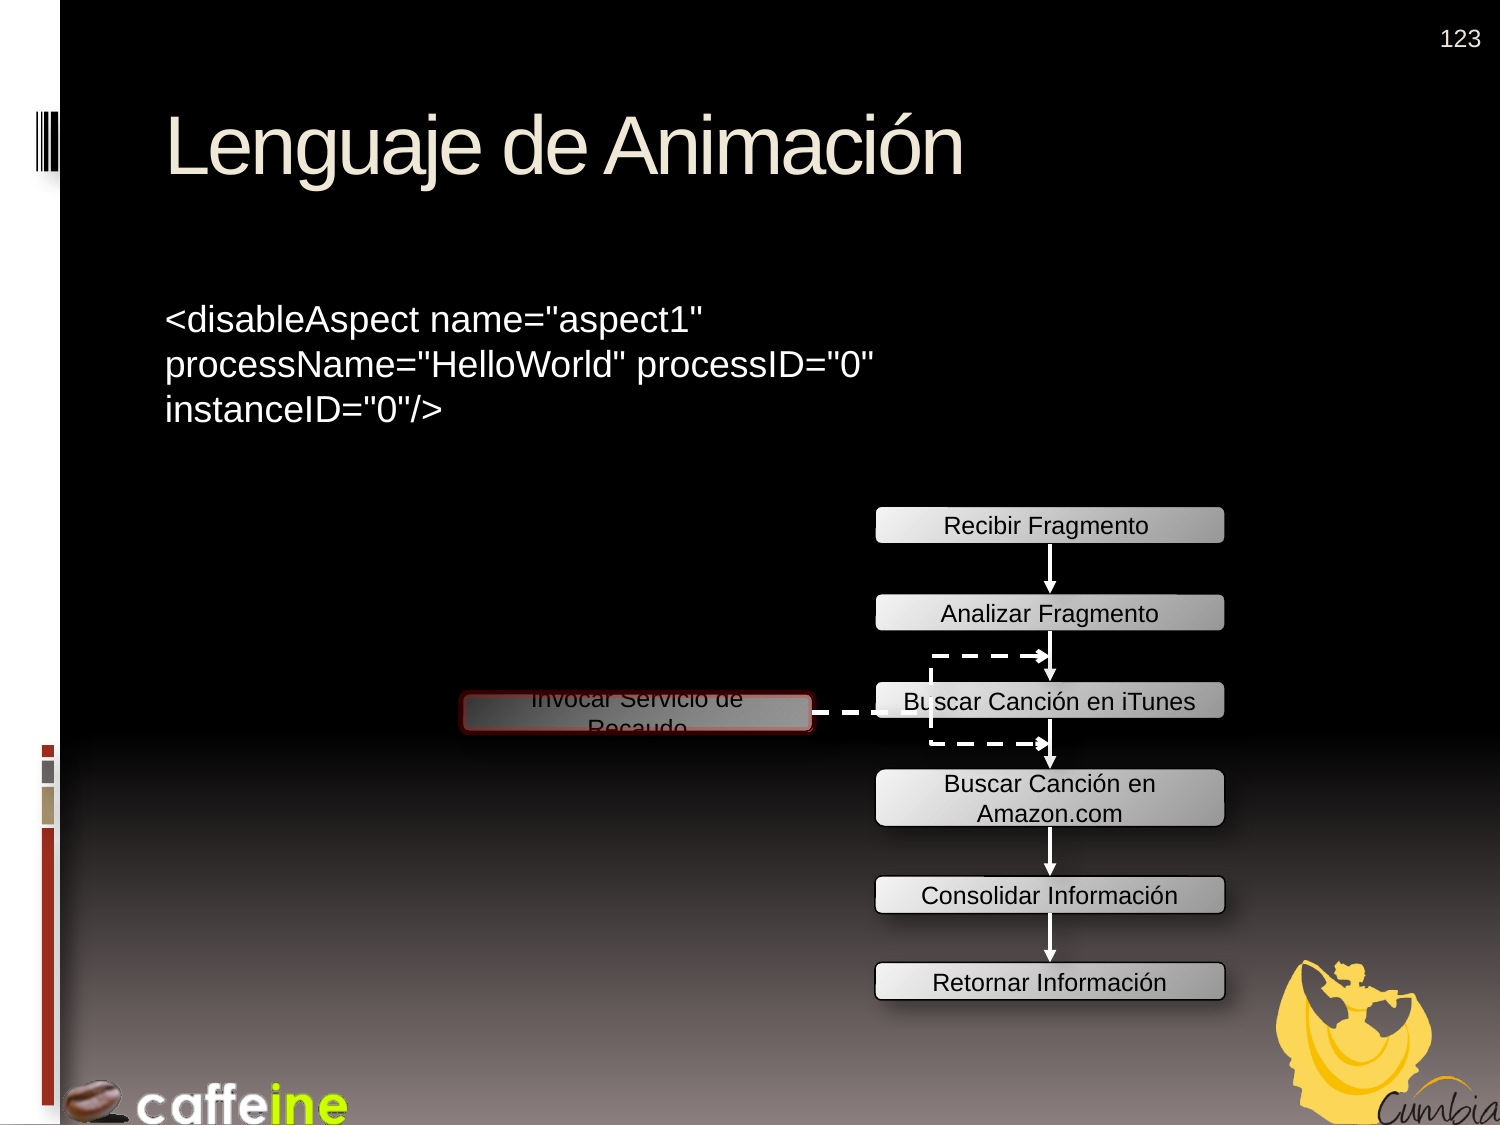

123
# Lenguaje de Animación
<disableAspect name="aspect1" processName="HelloWorld" processID="0" instanceID="0"/>
Recibir Fragmento
Analizar Fragmento
Buscar Canción en iTunes
Invocar Servicio de Recaudo

Buscar Canción en Amazon.com
Consolidar Información
Retornar Información